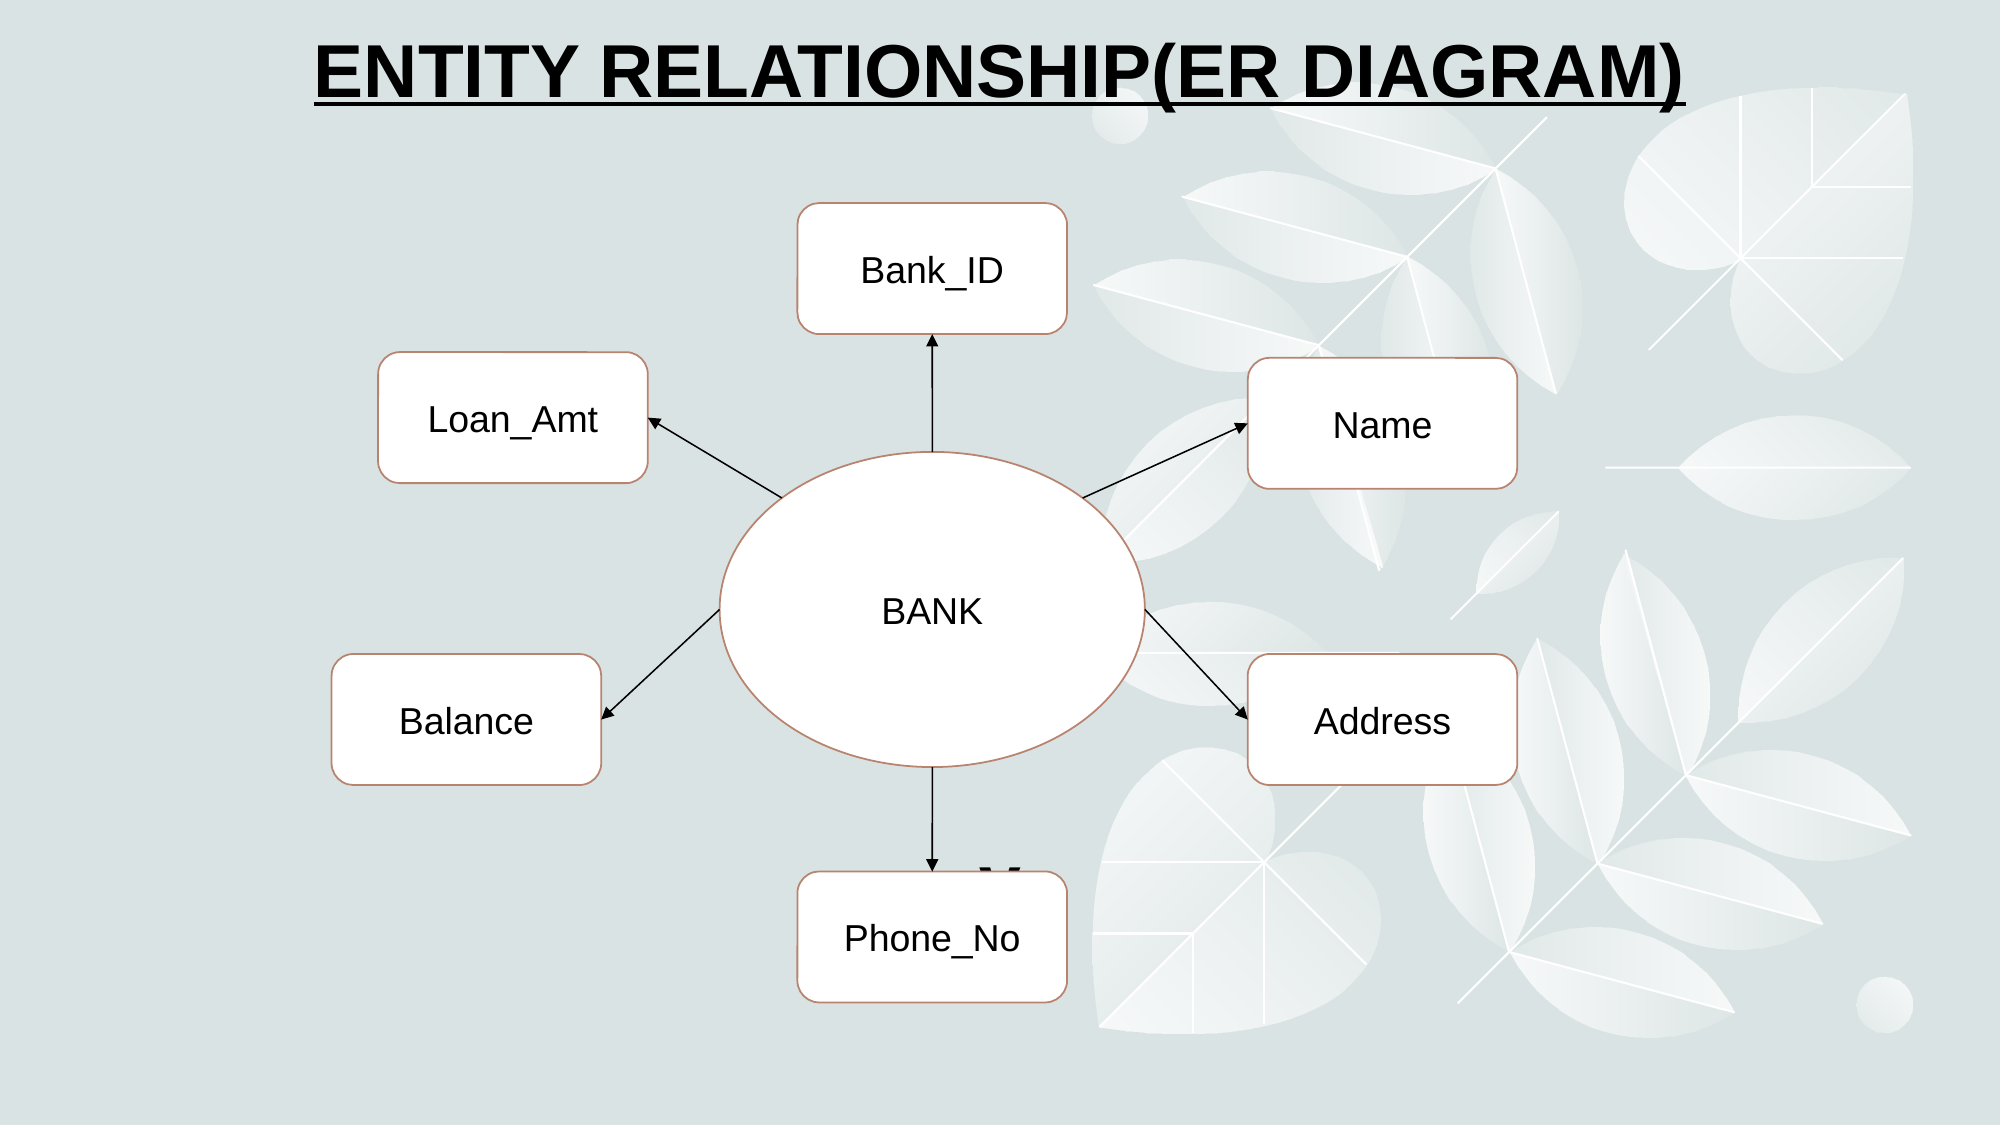

# ENTITY RELATIONSHIP(ER DIAGRAM) v
Bank_ID
Loan_Amt
Name
BANK
Balance
Address
Phone_No